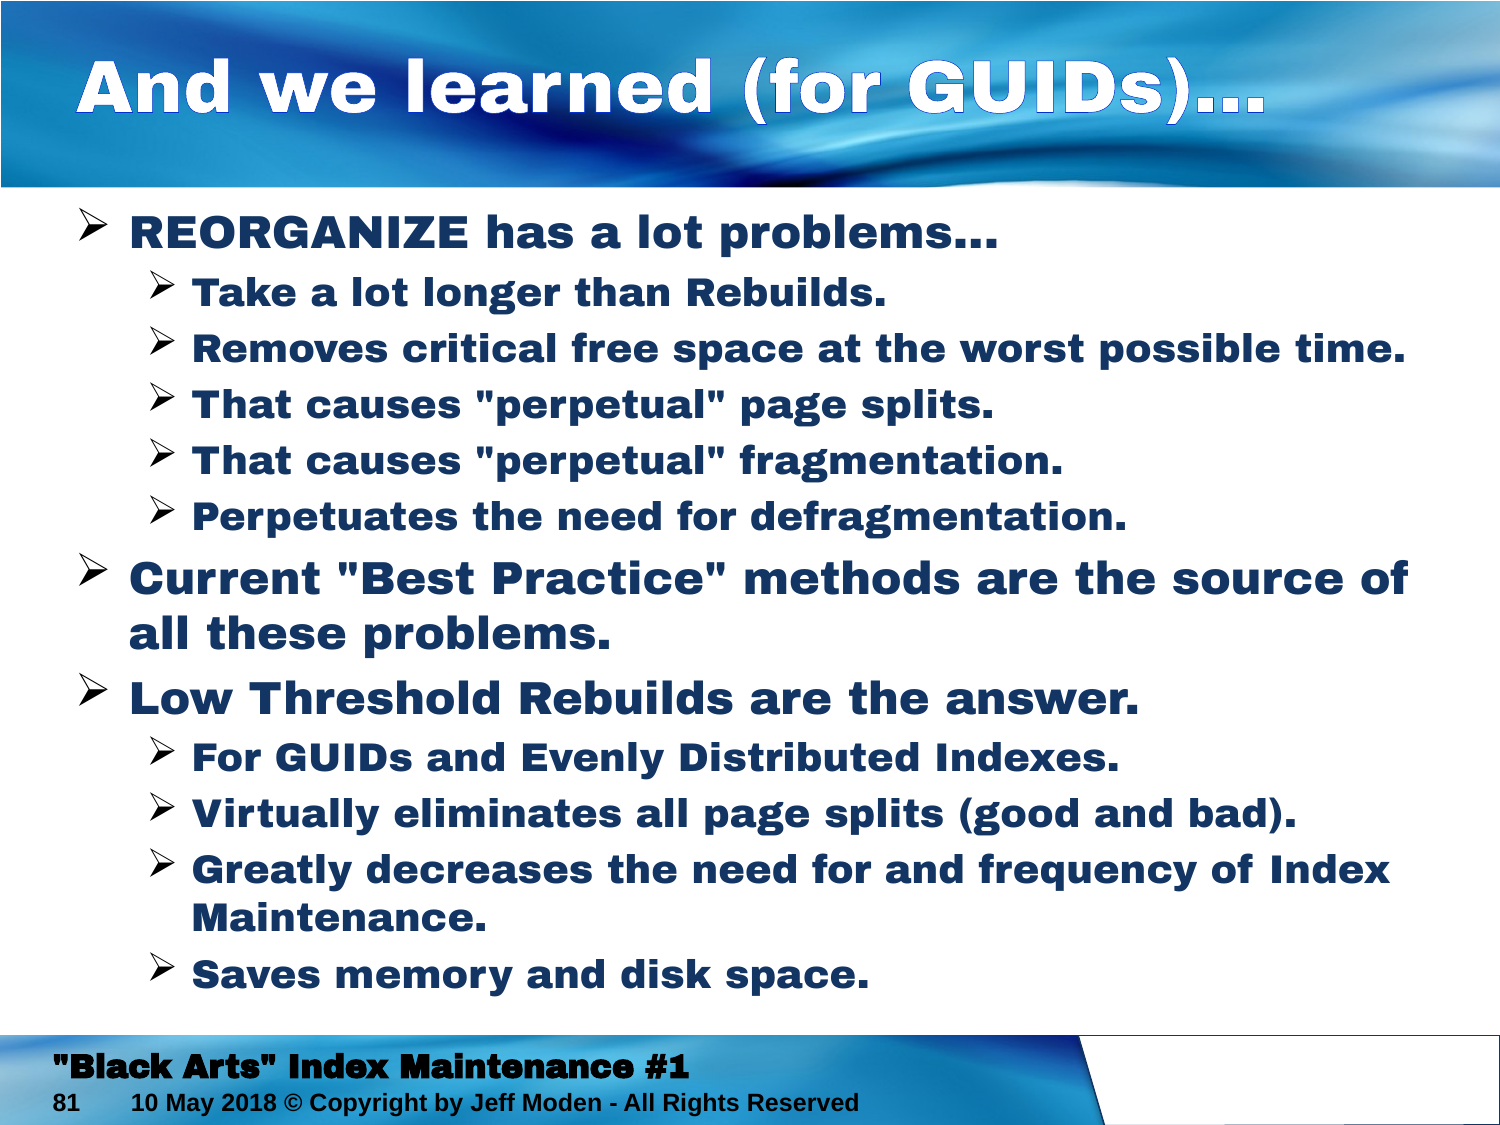

# And we learned (for GUIDs)…
REORGANIZE has a lot problems...
Take a lot longer than Rebuilds.
Removes critical free space at the worst possible time.
That causes "perpetual" page splits.
That causes "perpetual" fragmentation.
Perpetuates the need for defragmentation.
Current "Best Practice" methods are the source of all these problems.
Low Threshold Rebuilds are the answer.
For GUIDs and Evenly Distributed Indexes.
Virtually eliminates all page splits (good and bad).
Greatly decreases the need for and frequency of Index Maintenance.
Saves memory and disk space.

"Black Arts" Index Maintenance #1
81
10 May 2018 © Copyright by Jeff Moden - All Rights Reserved